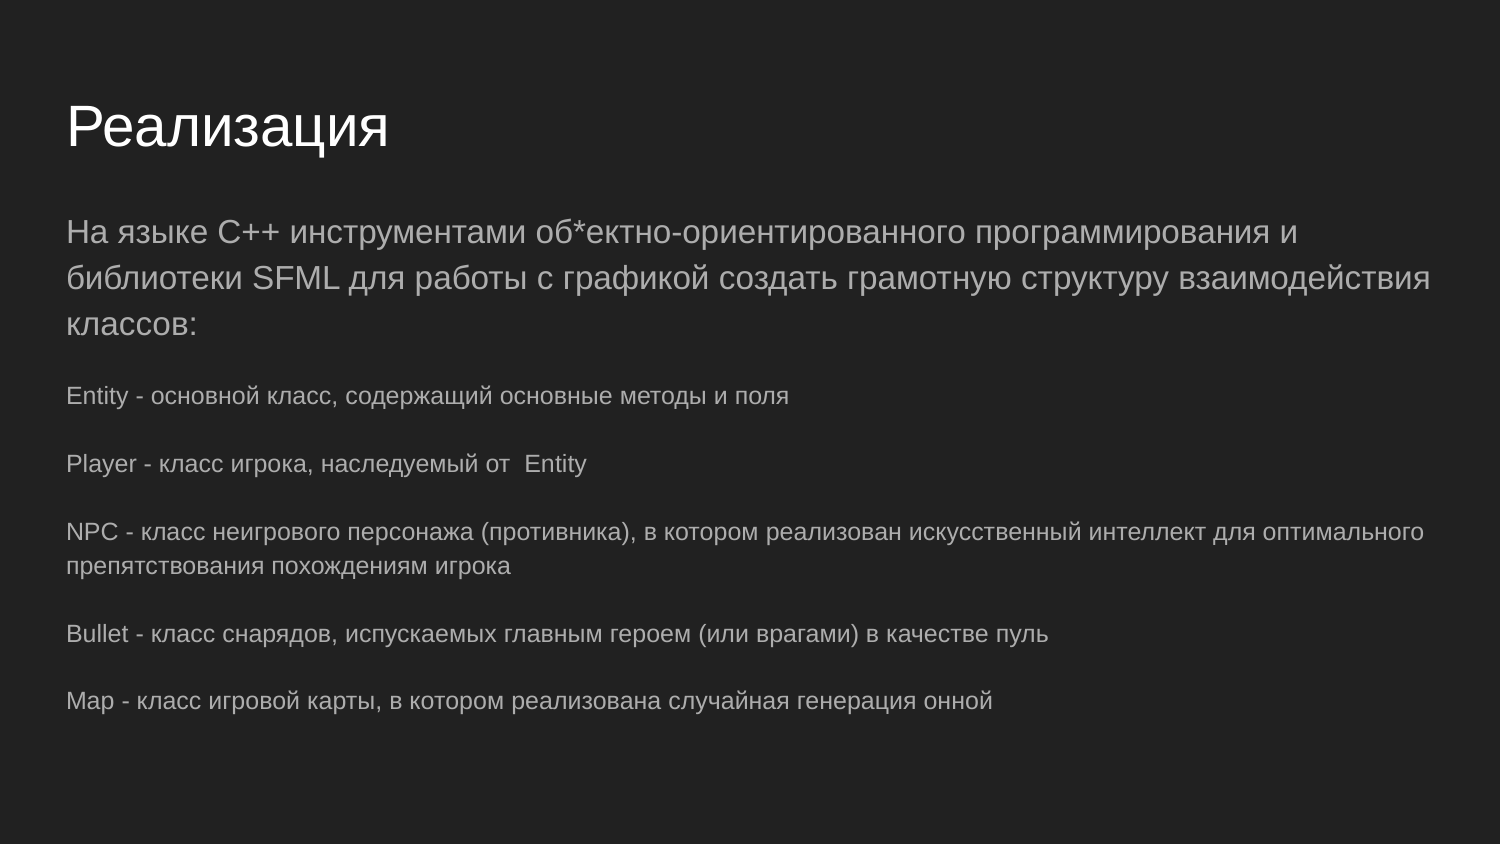

# Реализация
На языке C++ инструментами об*ектно-ориентированного программирования и библиотеки SFML для работы с графикой создать грамотную структуру взаимодействия классов:
Entity - основной класс, содержащий основные методы и поля
Player - класс игрока, наследуемый от  Entity
NPC - класс неигрового персонажа (противника), в котором реализован искусственный интеллект для оптимального препятствования похождениям игрока
Bullet - класс снарядов, испускаемых главным героем (или врагами) в качестве пуль
Map - класс игровой карты, в котором реализована случайная генерация онной